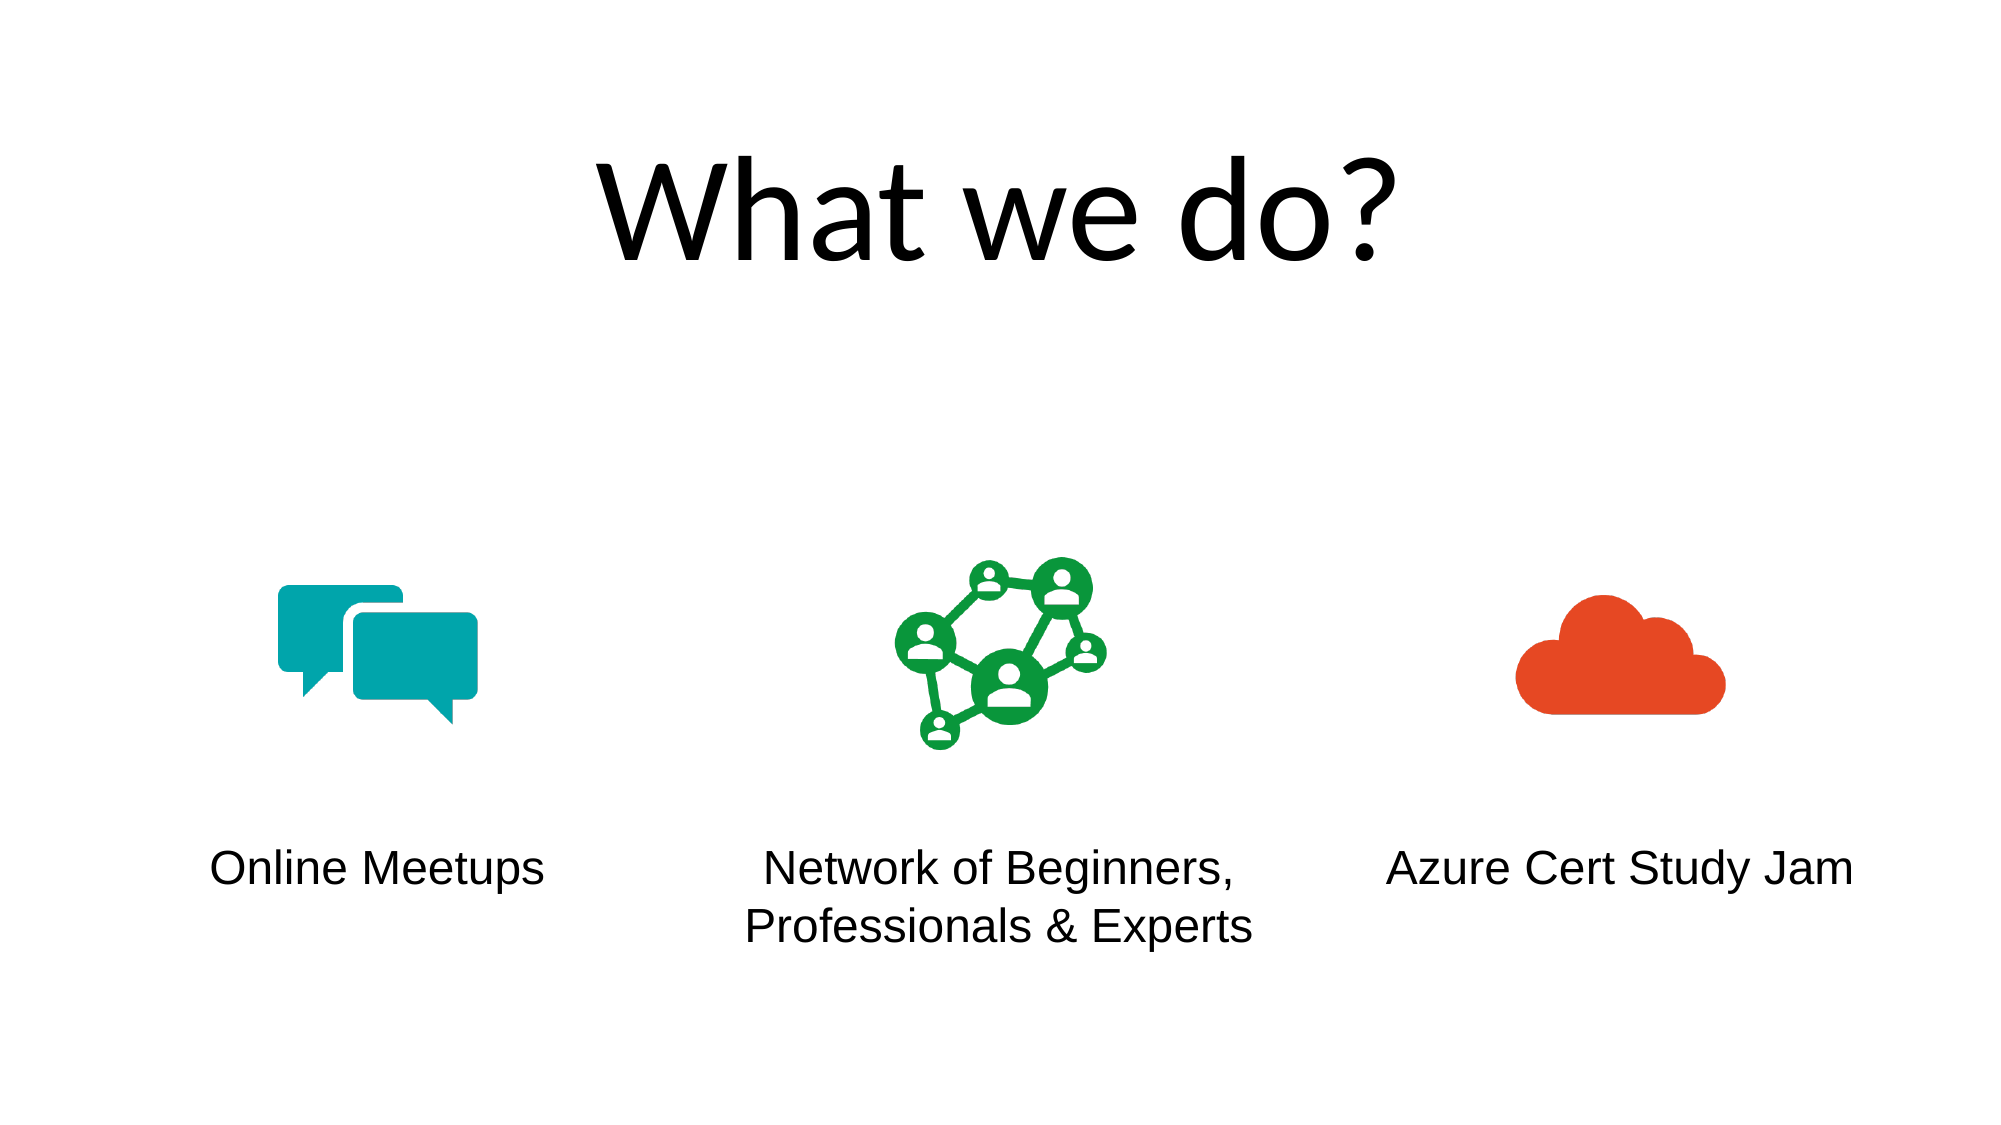

# What we do?
Online Meetups
Network of Beginners, Professionals & Experts
Azure Cert Study Jam